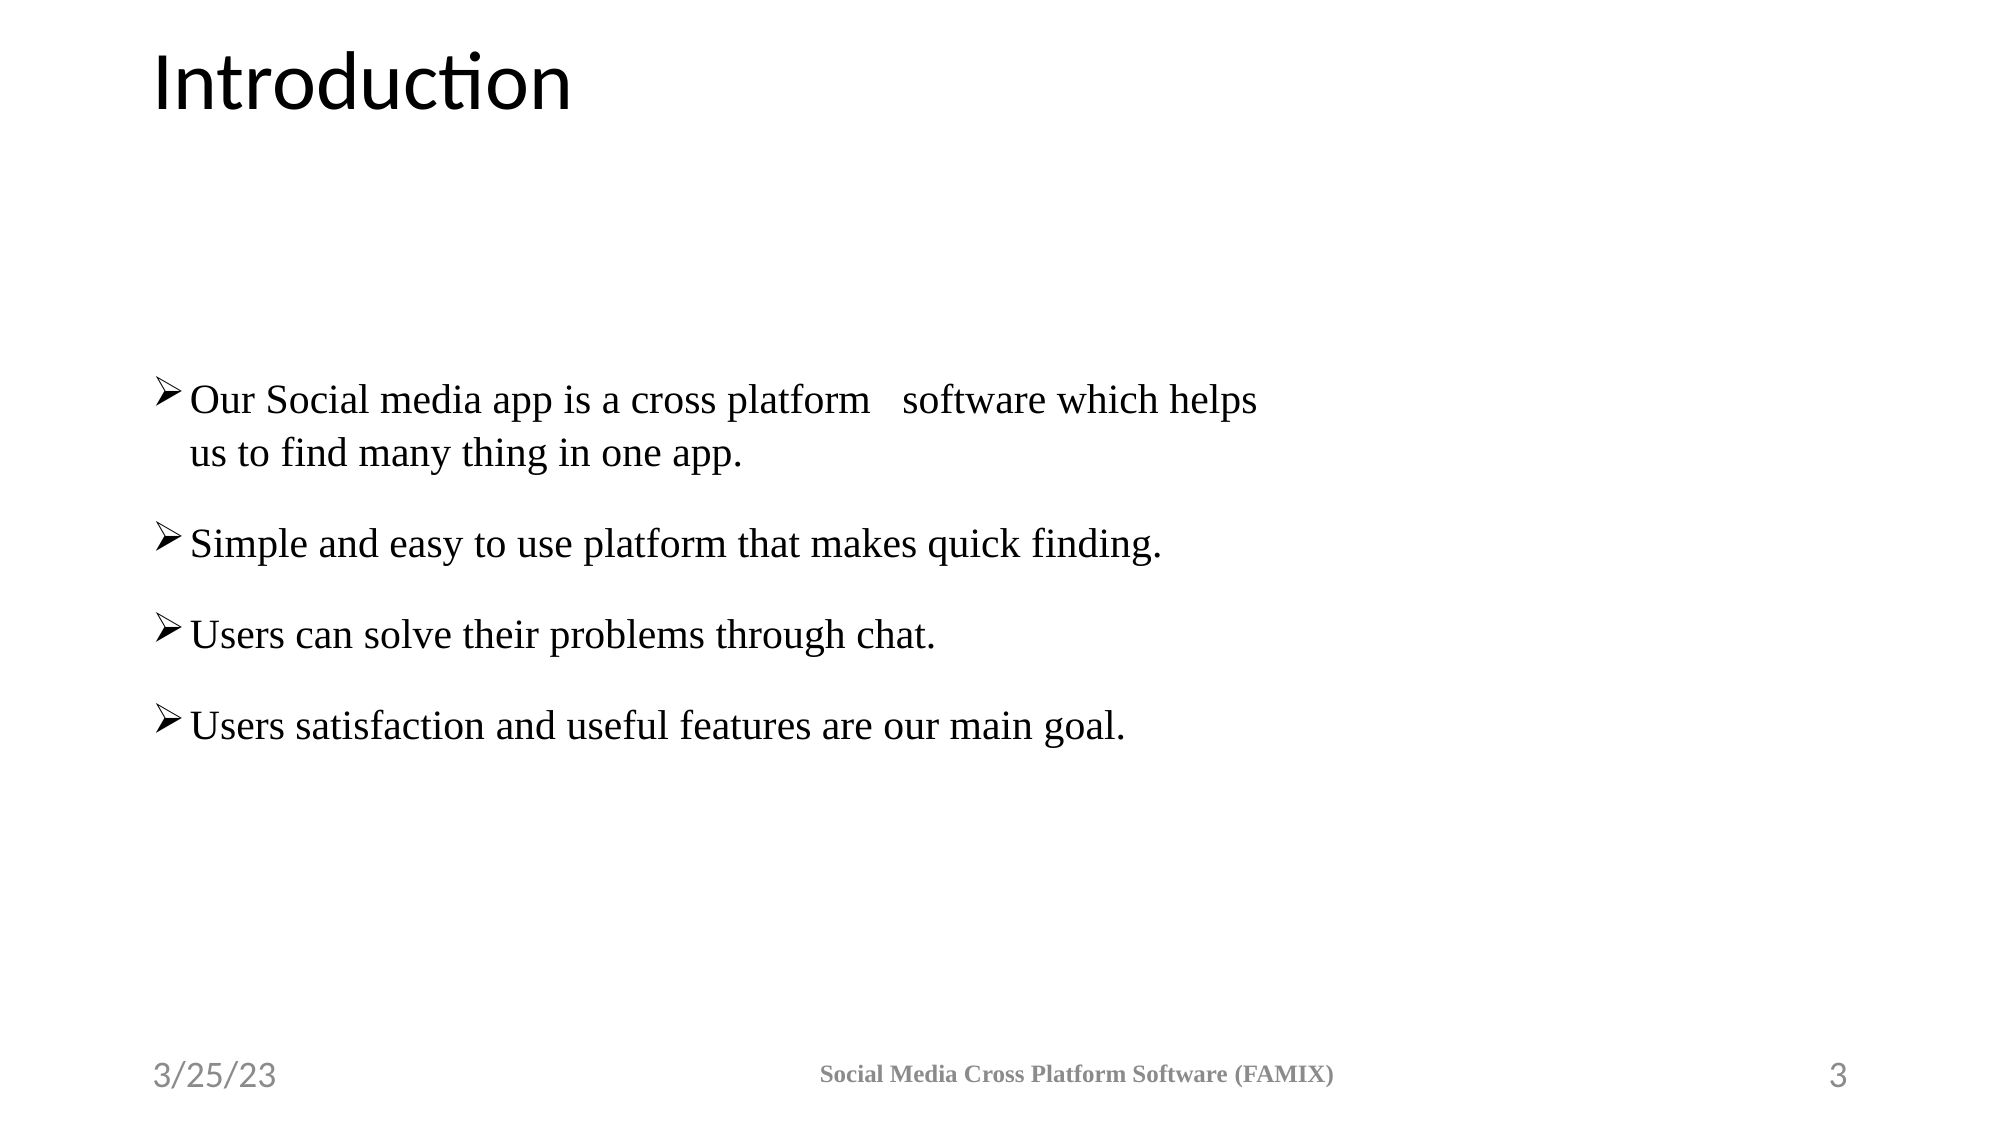

# Introduction
Our Social media app is a cross platform   software which helps us to find many thing in one app.
Simple and easy to use platform that makes quick finding.
Users can solve their problems through chat.
Users satisfaction and useful features are our main goal.

3/25/23
Social Media Cross Platform Software (FAMIX)
3